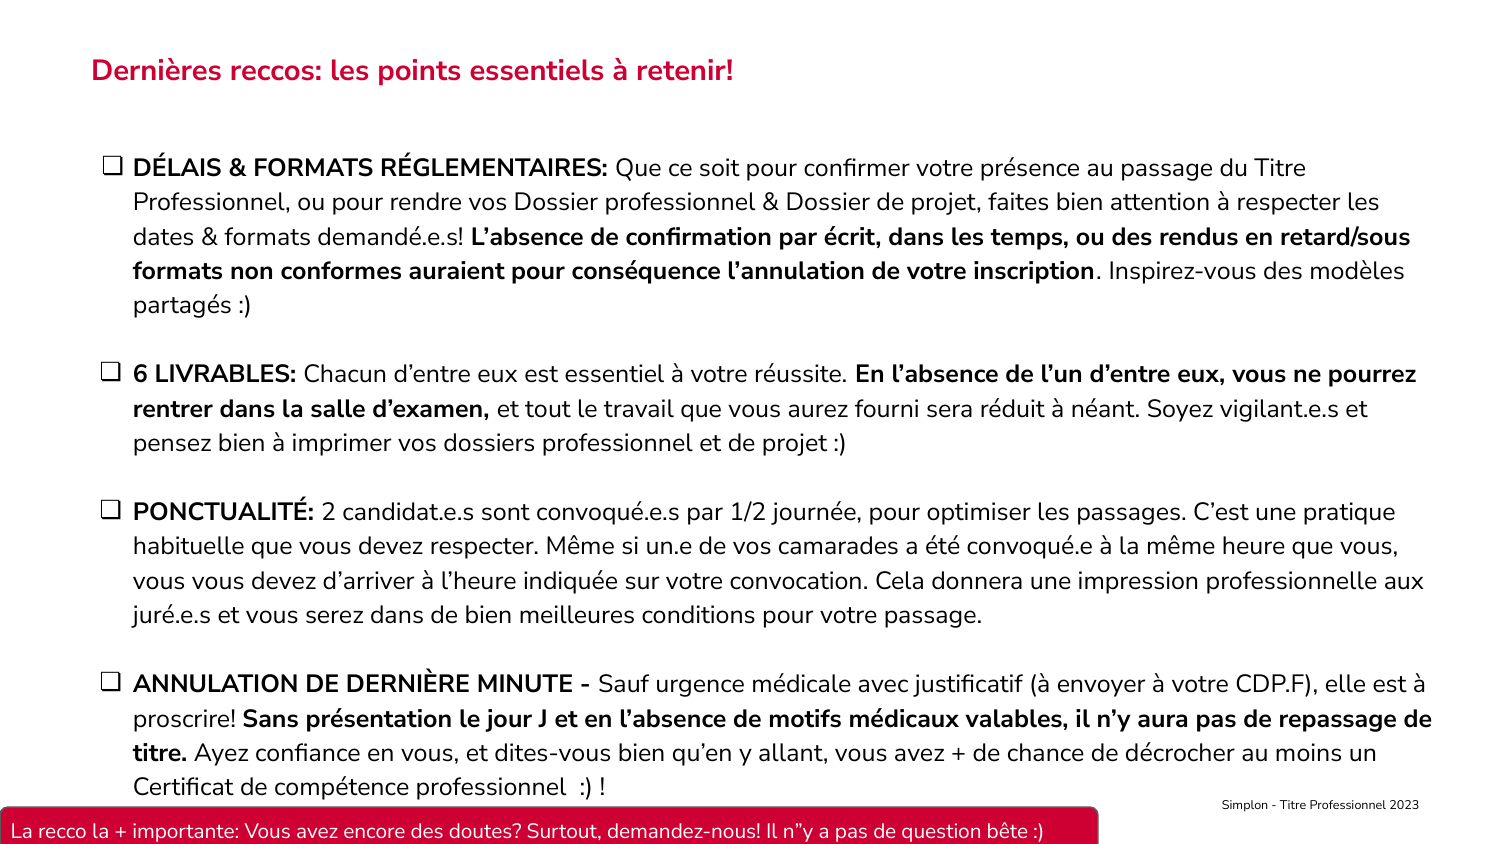

Dernières reccos: les points essentiels à retenir!

DÉLAIS & FORMATS RÉGLEMENTAIRES: Que ce soit pour confirmer votre présence au passage du Titre Professionnel, ou pour rendre vos Dossier professionnel & Dossier de projet, faites bien attention à respecter les dates & formats demandé.e.s! L’absence de confirmation par écrit, dans les temps, ou des rendus en retard/sous formats non conformes auraient pour conséquence l’annulation de votre inscription. Inspirez-vous des modèles partagés :)

6 LIVRABLES: Chacun d’entre eux est essentiel à votre réussite. En l’absence de l’un d’entre eux, vous ne pourrez rentrer dans la salle d’examen, et tout le travail que vous aurez fourni sera réduit à néant. Soyez vigilant.e.s et pensez bien à imprimer vos dossiers professionnel et de projet :)

PONCTUALITÉ: 2 candidat.e.s sont convoqué.e.s par 1/2 journée, pour optimiser les passages. C’est une pratique habituelle que vous devez respecter. Même si un.e de vos camarades a été convoqué.e à la même heure que vous, vous vous devez d’arriver à l’heure indiquée sur votre convocation. Cela donnera une impression professionnelle aux juré.e.s et vous serez dans de bien meilleures conditions pour votre passage.

ANNULATION DE DERNIÈRE MINUTE - Sauf urgence médicale avec justificatif (à envoyer à votre CDP.F), elle est à proscrire! Sans présentation le jour J et en l’absence de motifs médicaux valables, il n’y aura pas de repassage de titre. Ayez confiance en vous, et dites-vous bien qu’en y allant, vous avez + de chance de décrocher au moins un Certificat de compétence professionnel  :) !

                                                                                                                                                       Simplon - Titre Professionnel 2023
La recco la + importante: Vous avez encore des doutes? Surtout, demandez-nous! Il n”y a pas de question bête :)
23 • Simplon • Préparation du titre professionnel 2020